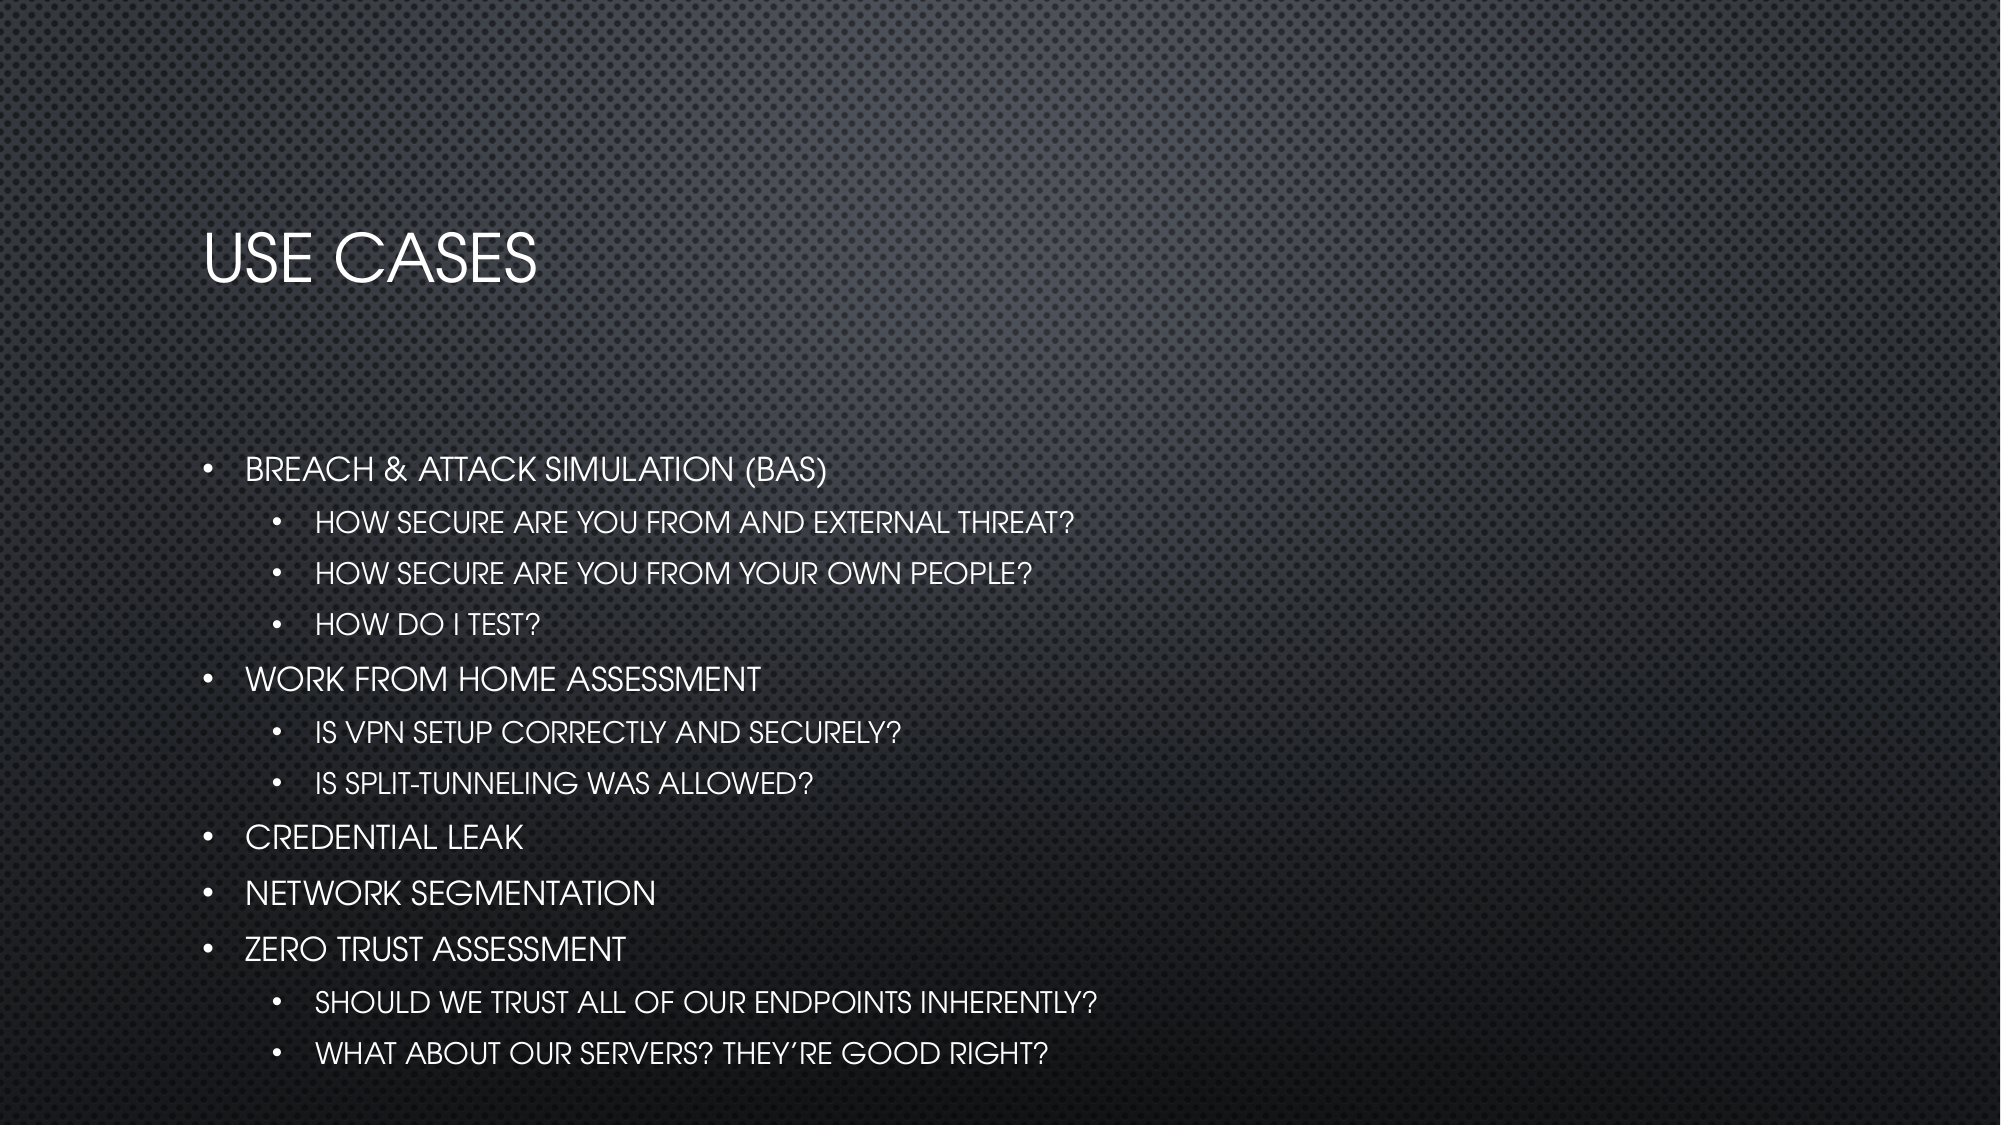

# use cases
Breach & Attack Simulation (BAS)
How secure are you from and external threat?
How secure are you from your own people?
How do I test?
Work from Home assessment
Is VPN setup correctly and securely?
Is split-tunneling was allowed?
Credential Leak
Network Segmentation
Zero Trust Assessment
Should we trust all of our endpoints inherently?
What about our servers? They’re good right?